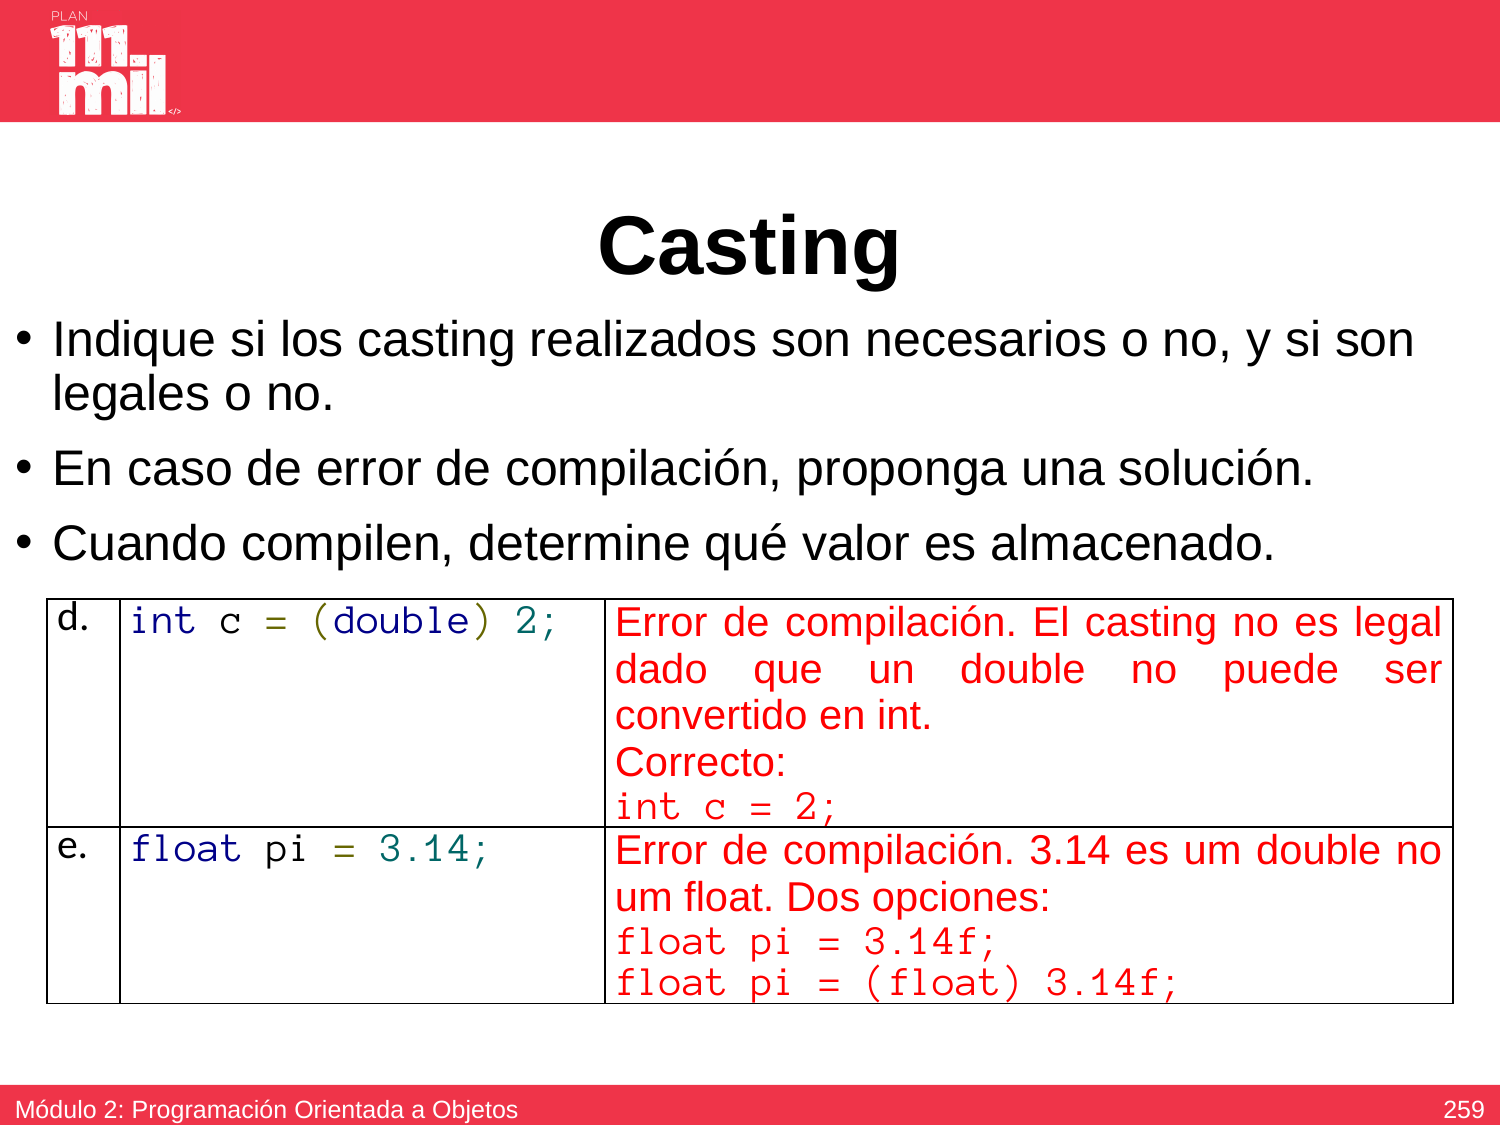

# Casting
Indique si los casting realizados son necesarios o no, y si son legales o no.
En caso de error de compilación, proponga una solución.
Cuando compilen, determine qué valor es almacenado.

| d. | int c = (double) 2; | Error de compilación. El casting no es legal dado que un double no puede ser convertido en int. Correcto: int c = 2; |
| --- | --- | --- |
| e. | float pi = 3.14; | Error de compilación. 3.14 es um double no um float. Dos opciones: float pi = 3.14f; float pi = (float) 3.14f; |
259
Módulo 2: Programación Orientada a Objetos